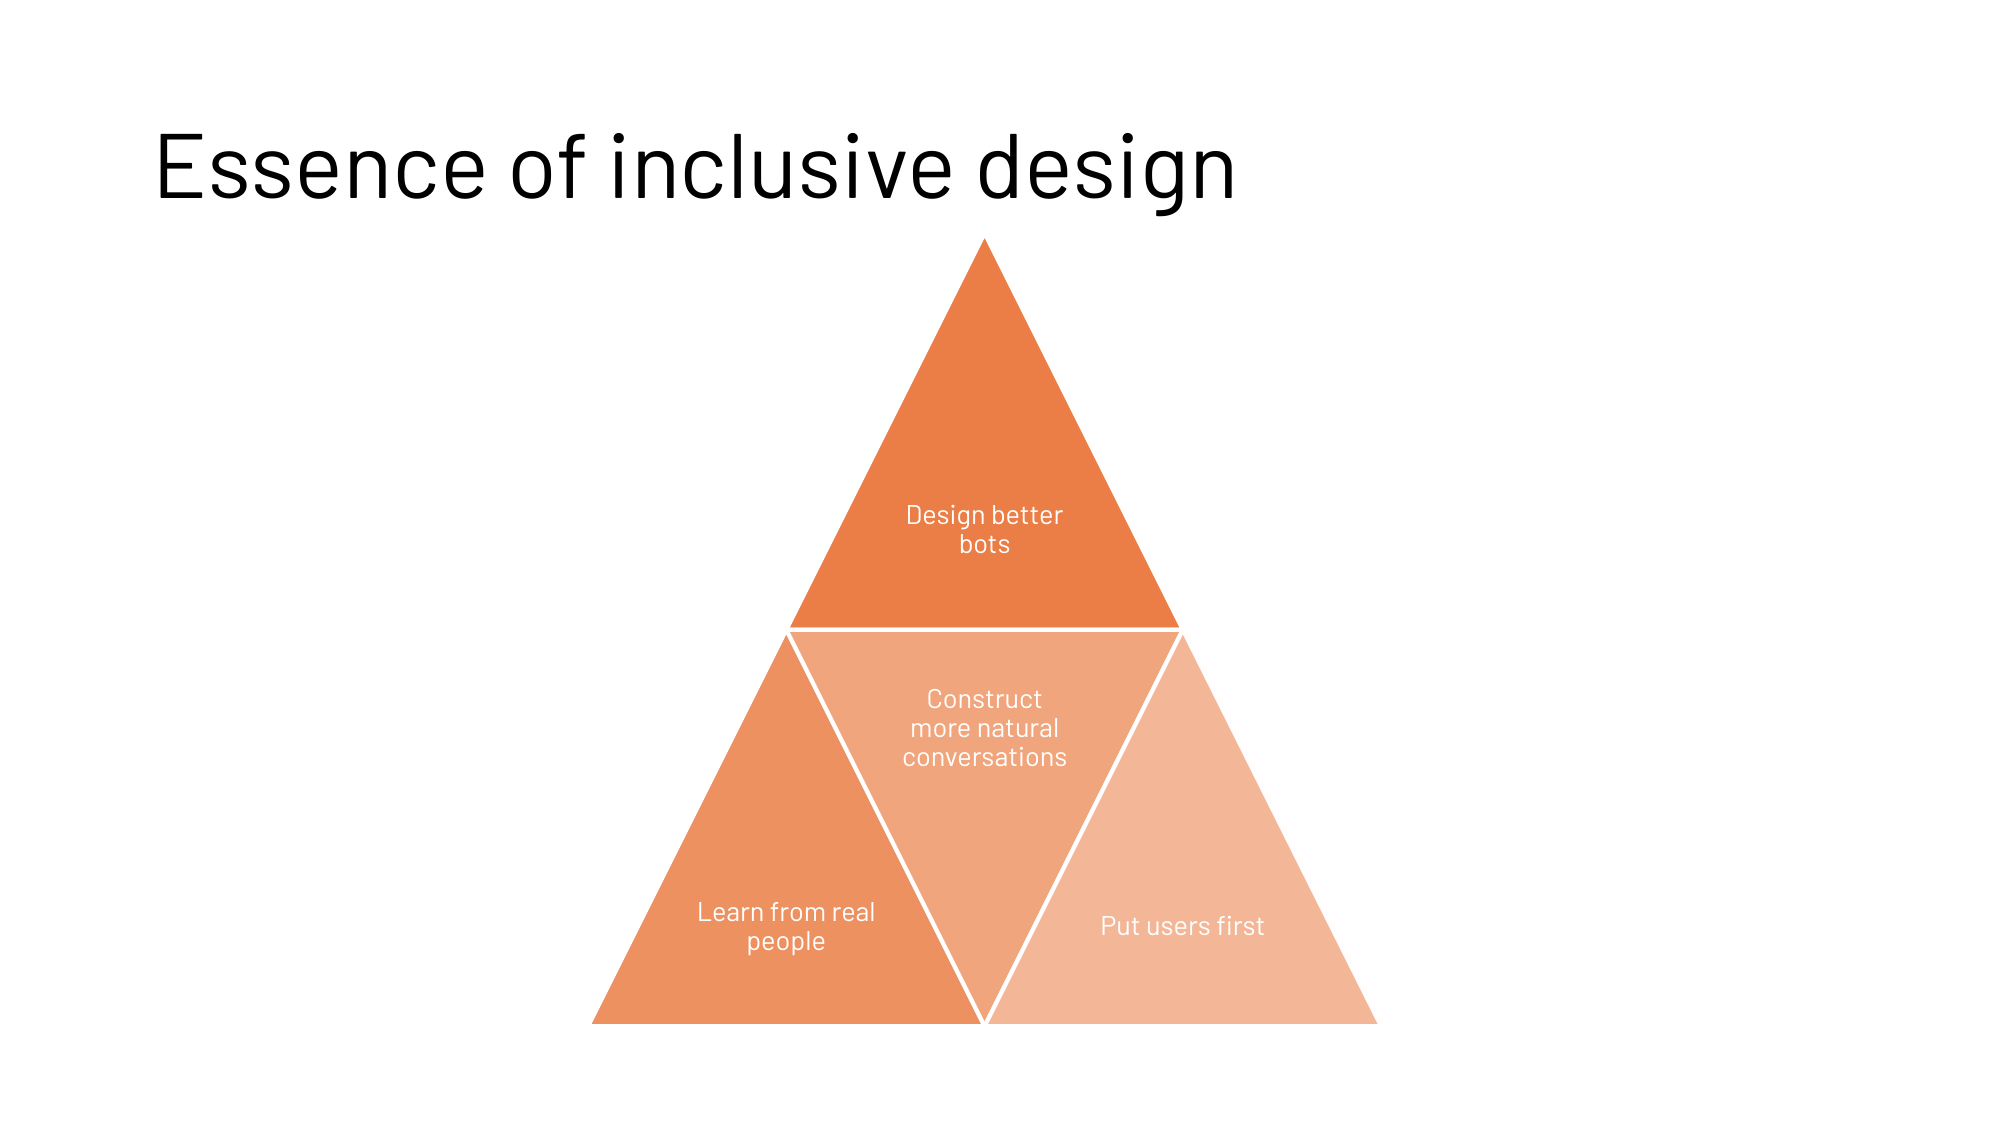

# Essence of inclusive design
Design better bots
Learn from real people
Construct more natural conversations
Put users first